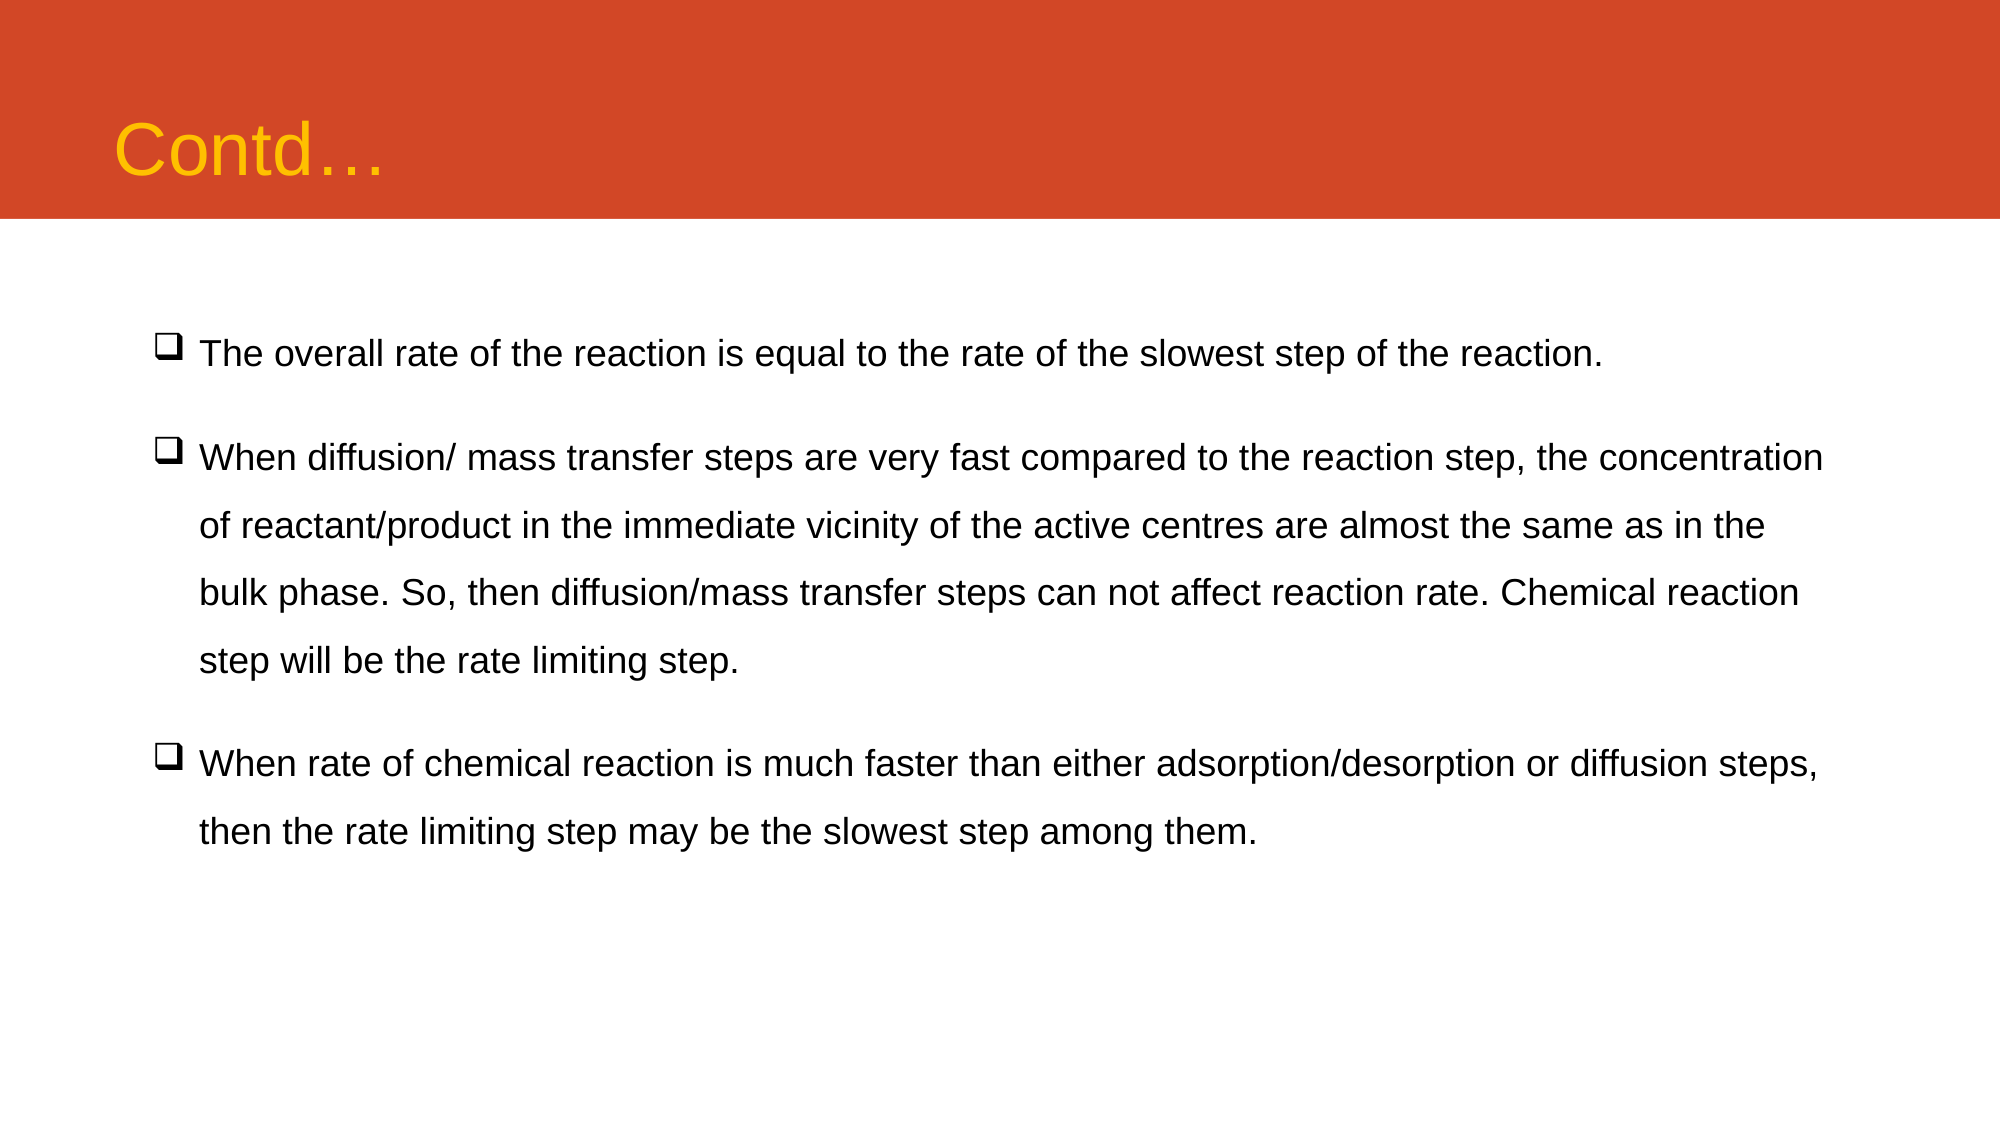

Contd…
The overall rate of the reaction is equal to the rate of the slowest step of the reaction.
When diffusion/ mass transfer steps are very fast compared to the reaction step, the concentration of reactant/product in the immediate vicinity of the active centres are almost the same as in the bulk phase. So, then diffusion/mass transfer steps can not affect reaction rate. Chemical reaction step will be the rate limiting step.
When rate of chemical reaction is much faster than either adsorption/desorption or diffusion steps, then the rate limiting step may be the slowest step among them.